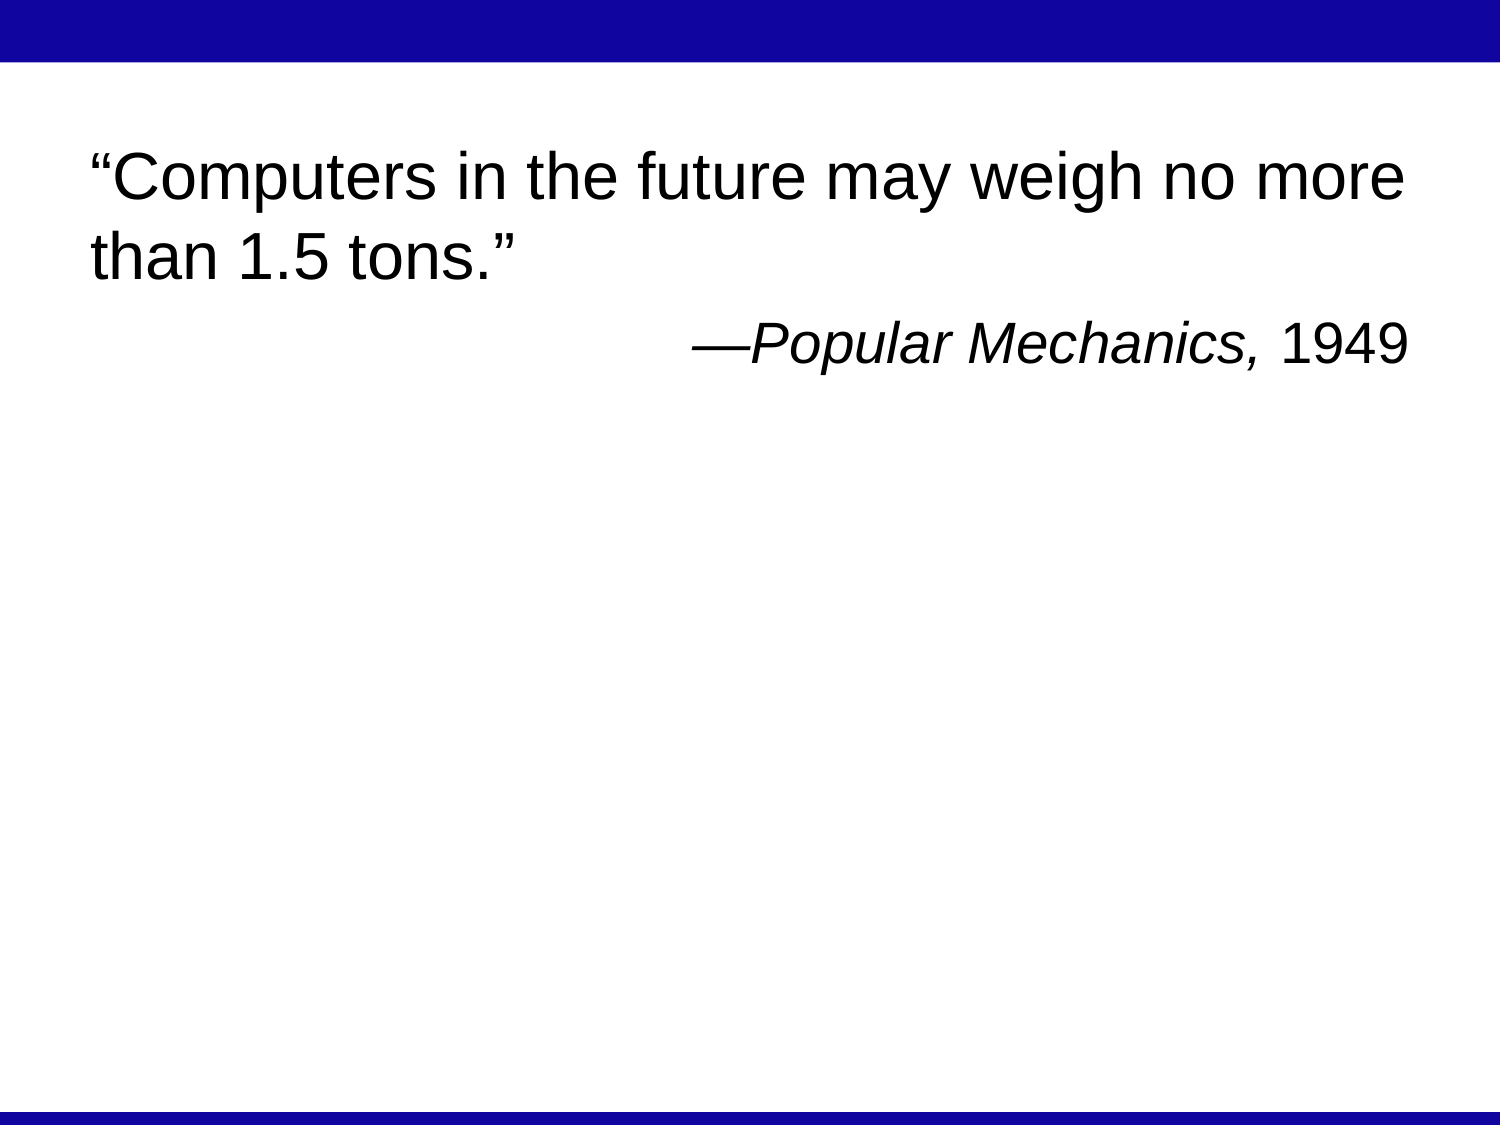

“Computers in the future may weigh no more than 1.5 tons.”
—Popular Mechanics, 1949